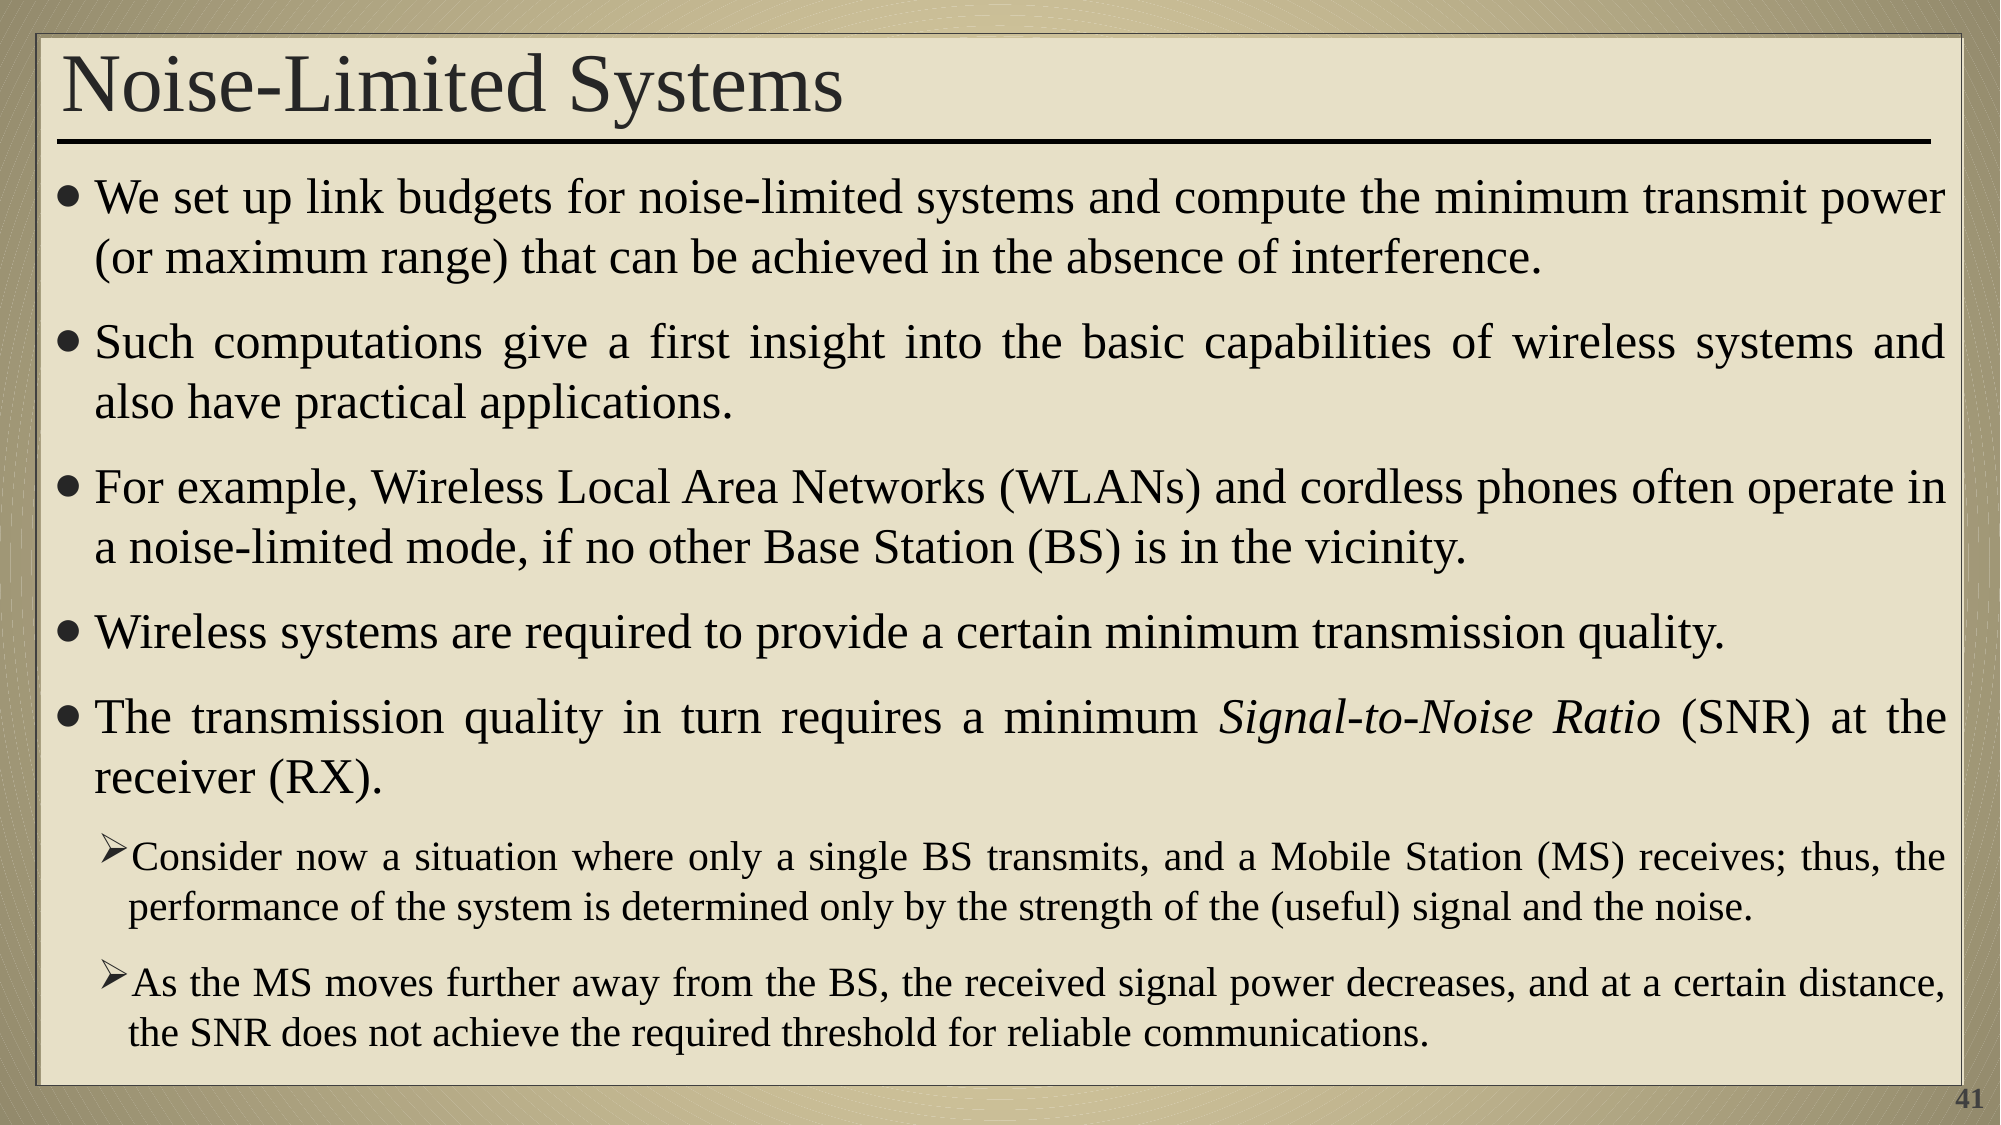

# Noise-Limited Systems
We set up link budgets for noise-limited systems and compute the minimum transmit power (or maximum range) that can be achieved in the absence of interference.
Such computations give a first insight into the basic capabilities of wireless systems and also have practical applications.
For example, Wireless Local Area Networks (WLANs) and cordless phones often operate in a noise-limited mode, if no other Base Station (BS) is in the vicinity.
Wireless systems are required to provide a certain minimum transmission quality.
The transmission quality in turn requires a minimum Signal-to-Noise Ratio (SNR) at the receiver (RX).
Consider now a situation where only a single BS transmits, and a Mobile Station (MS) receives; thus, the performance of the system is determined only by the strength of the (useful) signal and the noise.
As the MS moves further away from the BS, the received signal power decreases, and at a certain distance, the SNR does not achieve the required threshold for reliable communications.
41